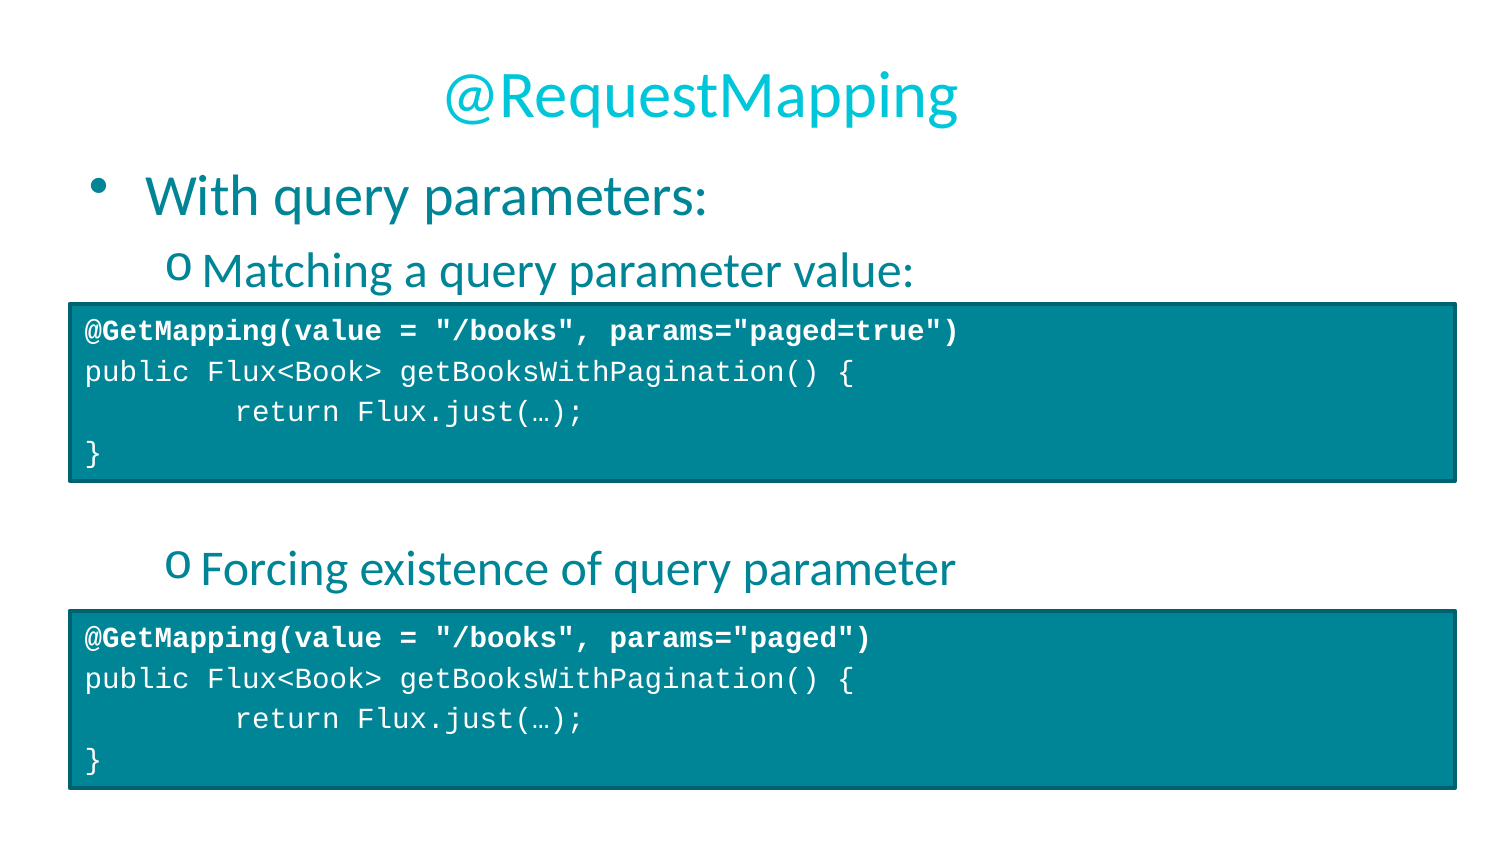

# @RequestMapping
With query parameters:
Matching a query parameter value:
@GetMapping(value = "/books", params="paged=true")
public Flux<Book> getBooksWithPagination() {
	return Flux.just(…);
}
Forcing existence of query parameter
@GetMapping(value = "/books", params="paged")
public Flux<Book> getBooksWithPagination() {
	return Flux.just(…);
}